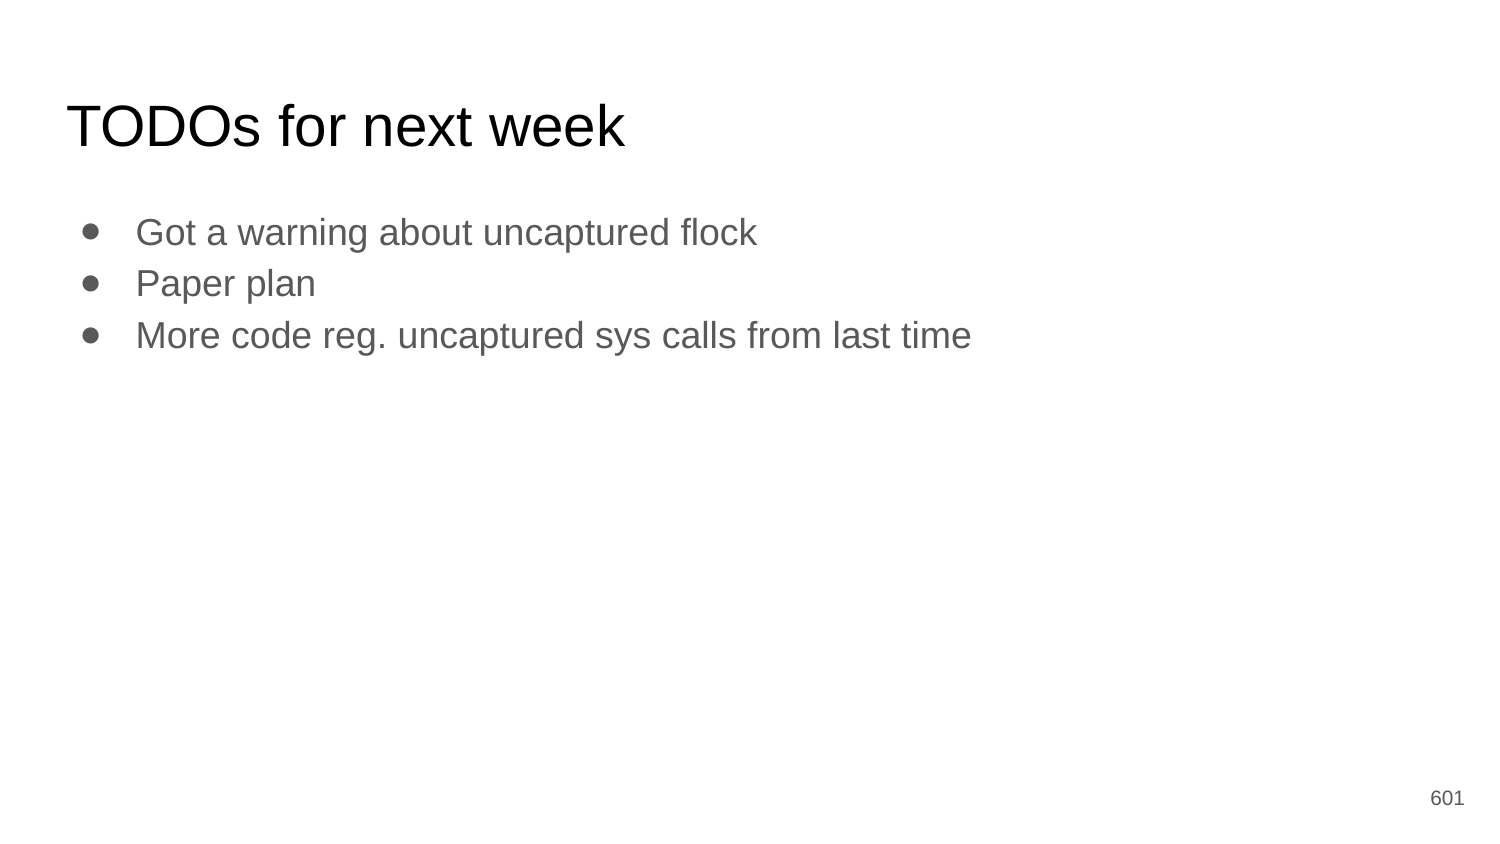

# TODOs for next week
Got a warning about uncaptured flock
Paper plan
More code reg. uncaptured sys calls from last time
601